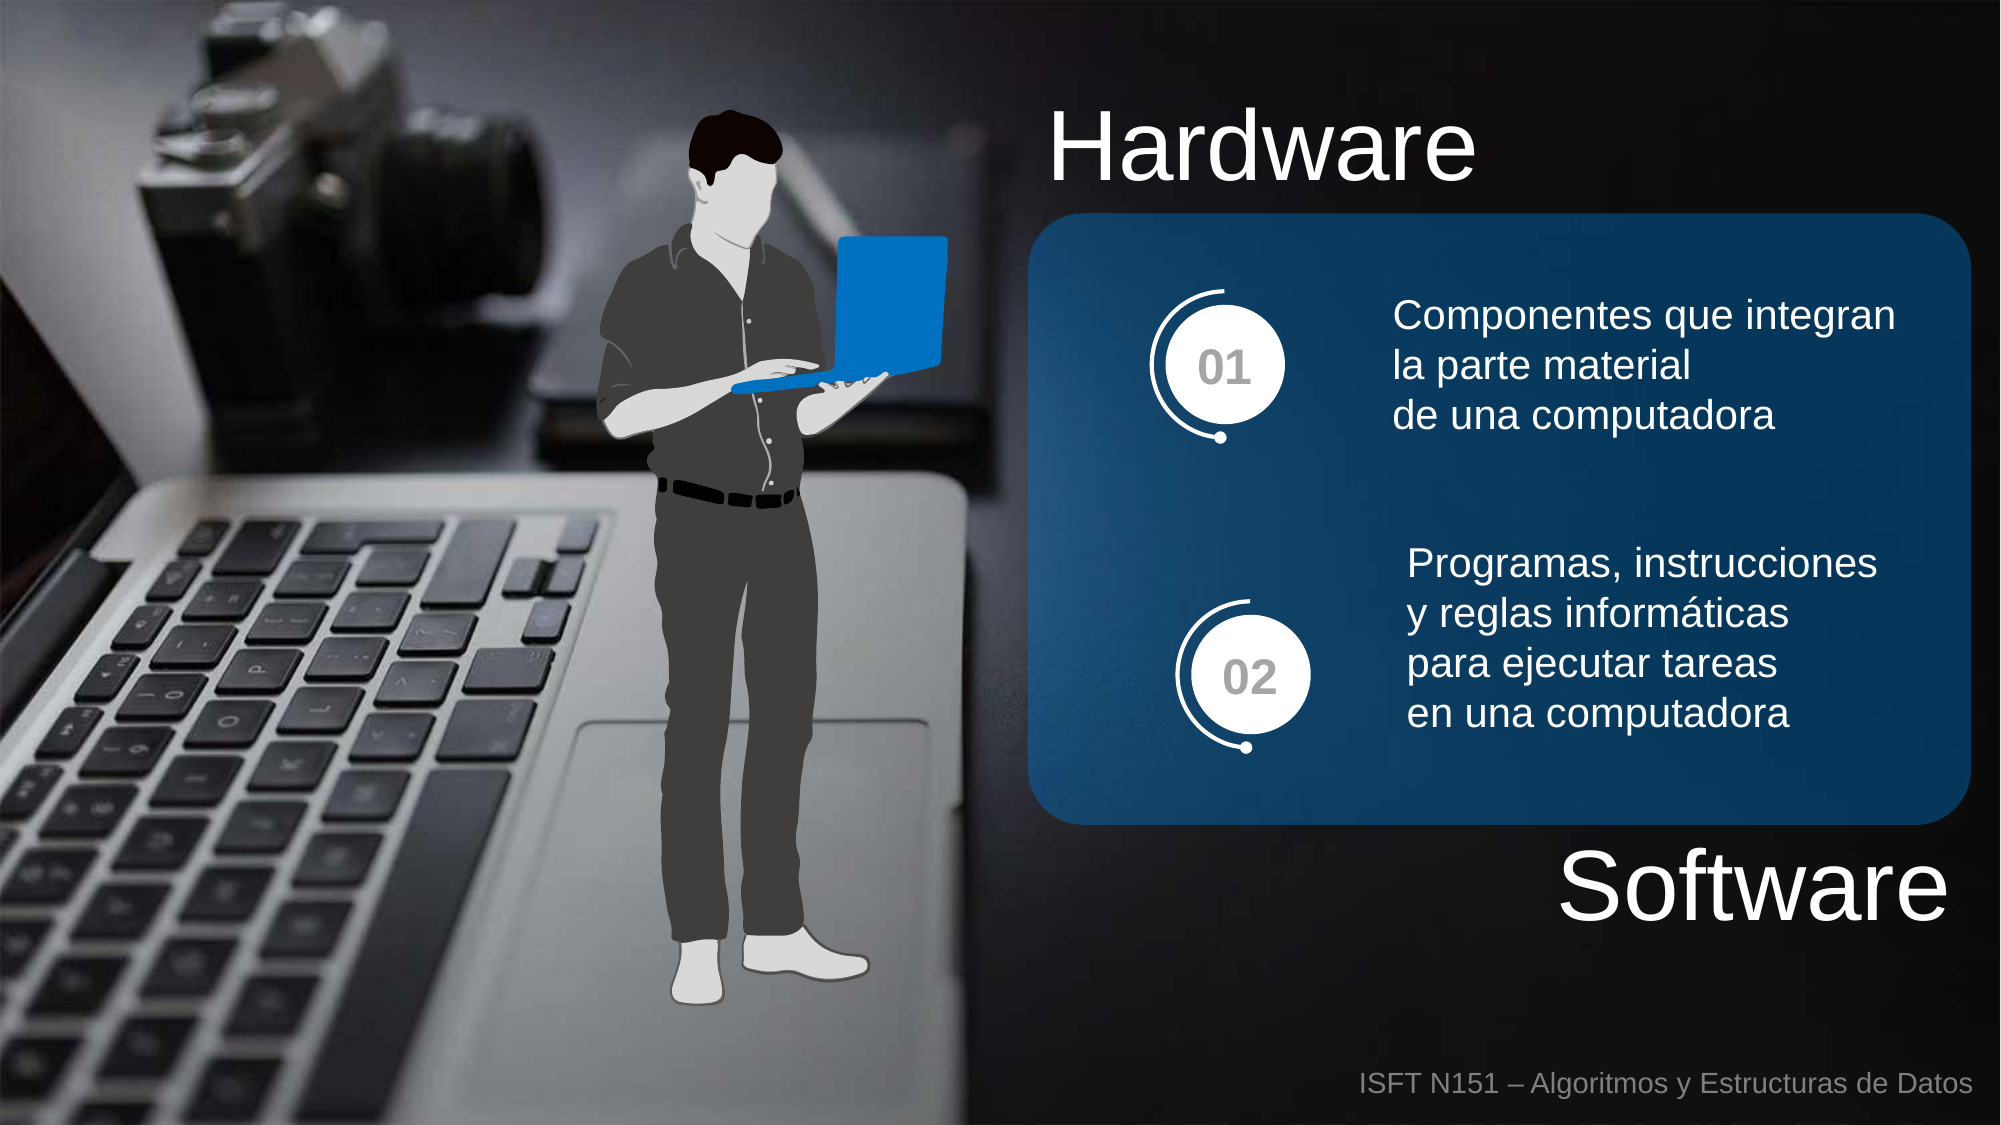

Hardware

Componentes que integran
la parte material
de una computadora

01
Programas, instrucciones
y reglas informáticas
para ejecutar tareas
en una computadora

02
Software
ISFT N151 – Algoritmos y Estructuras de Datos